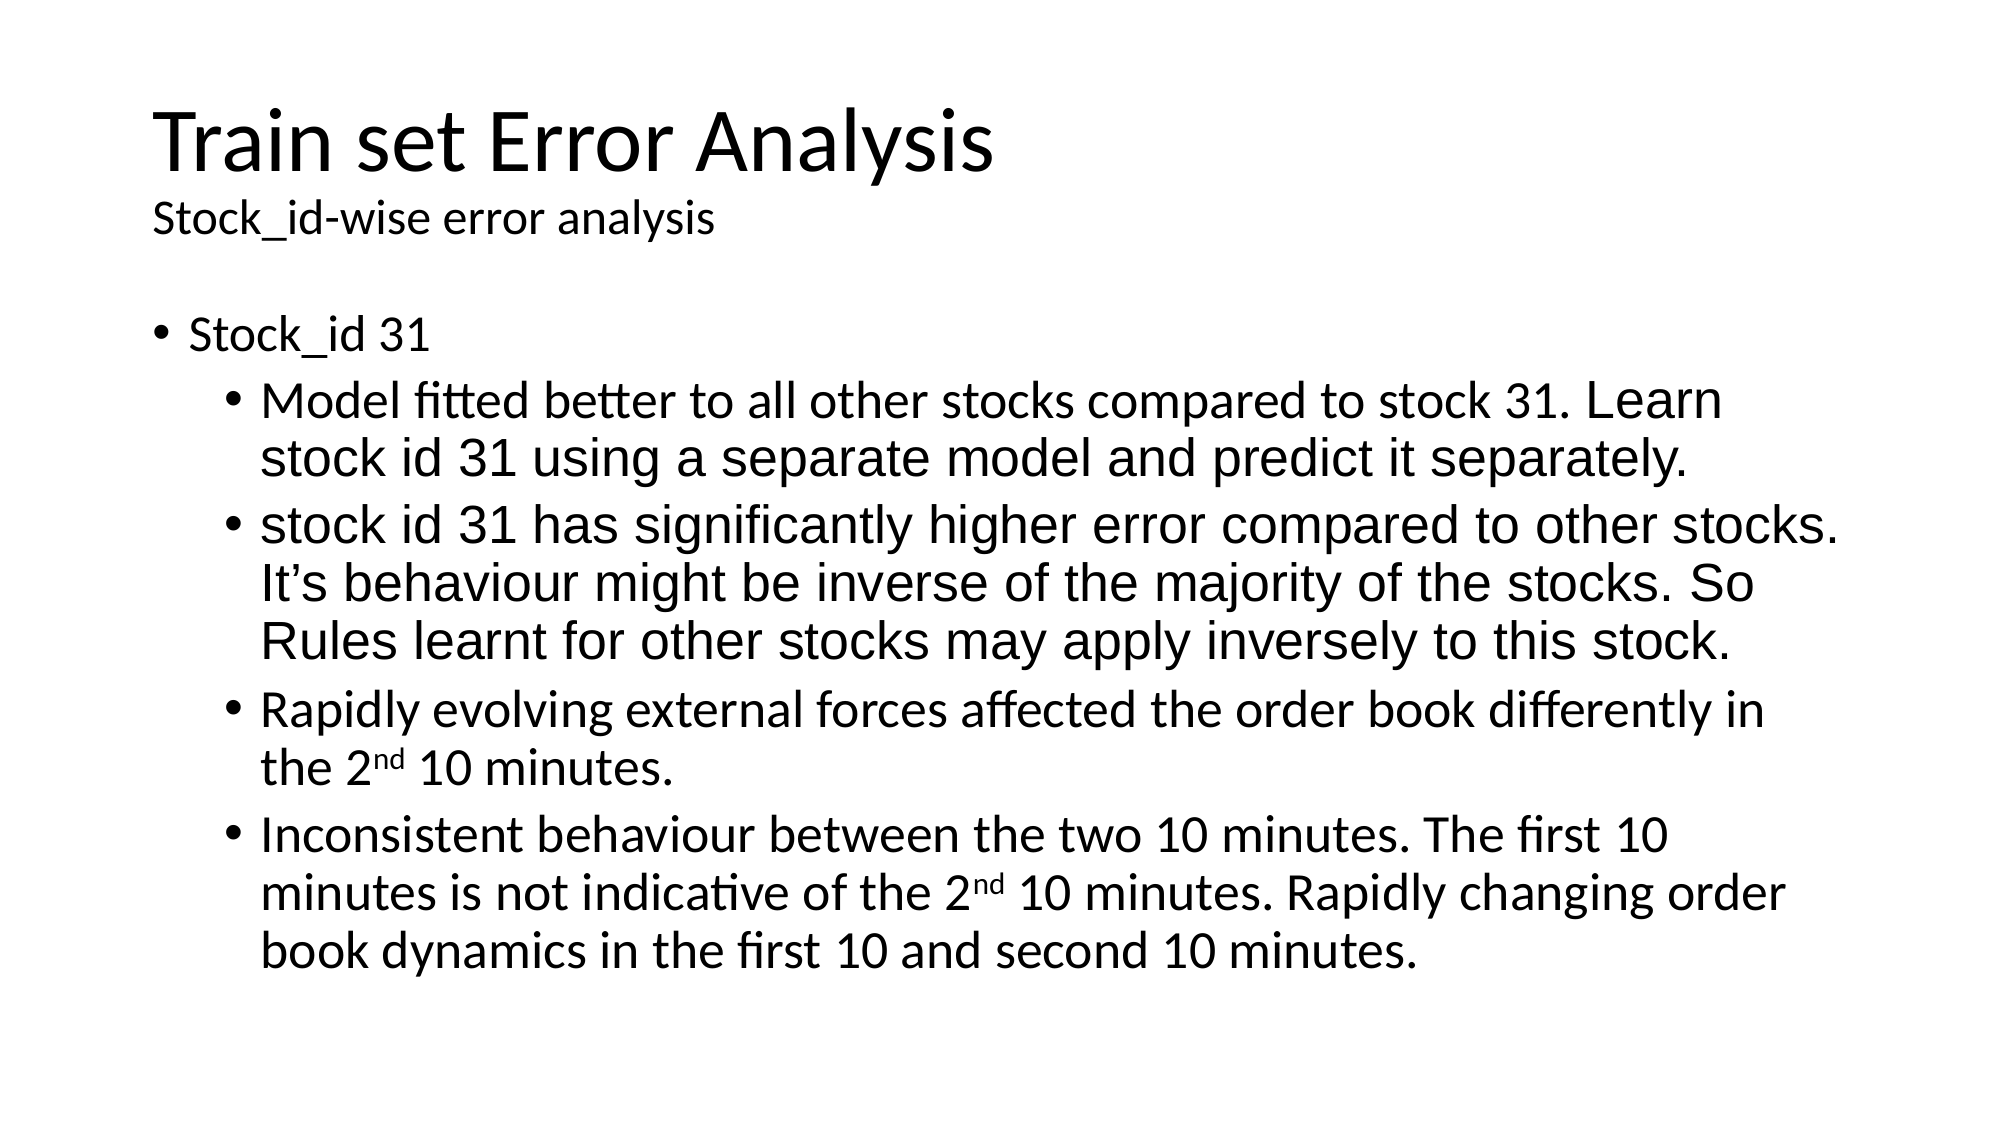

# Train set Error Analysis Stock_id-wise error analysis
Stock_id 31
Model fitted better to all other stocks compared to stock 31. Learn stock id 31 using a separate model and predict it separately.
stock id 31 has significantly higher error compared to other stocks. It’s behaviour might be inverse of the majority of the stocks. So Rules learnt for other stocks may apply inversely to this stock.
Rapidly evolving external forces affected the order book differently in the 2nd 10 minutes.
Inconsistent behaviour between the two 10 minutes. The first 10 minutes is not indicative of the 2nd 10 minutes. Rapidly changing order book dynamics in the first 10 and second 10 minutes.